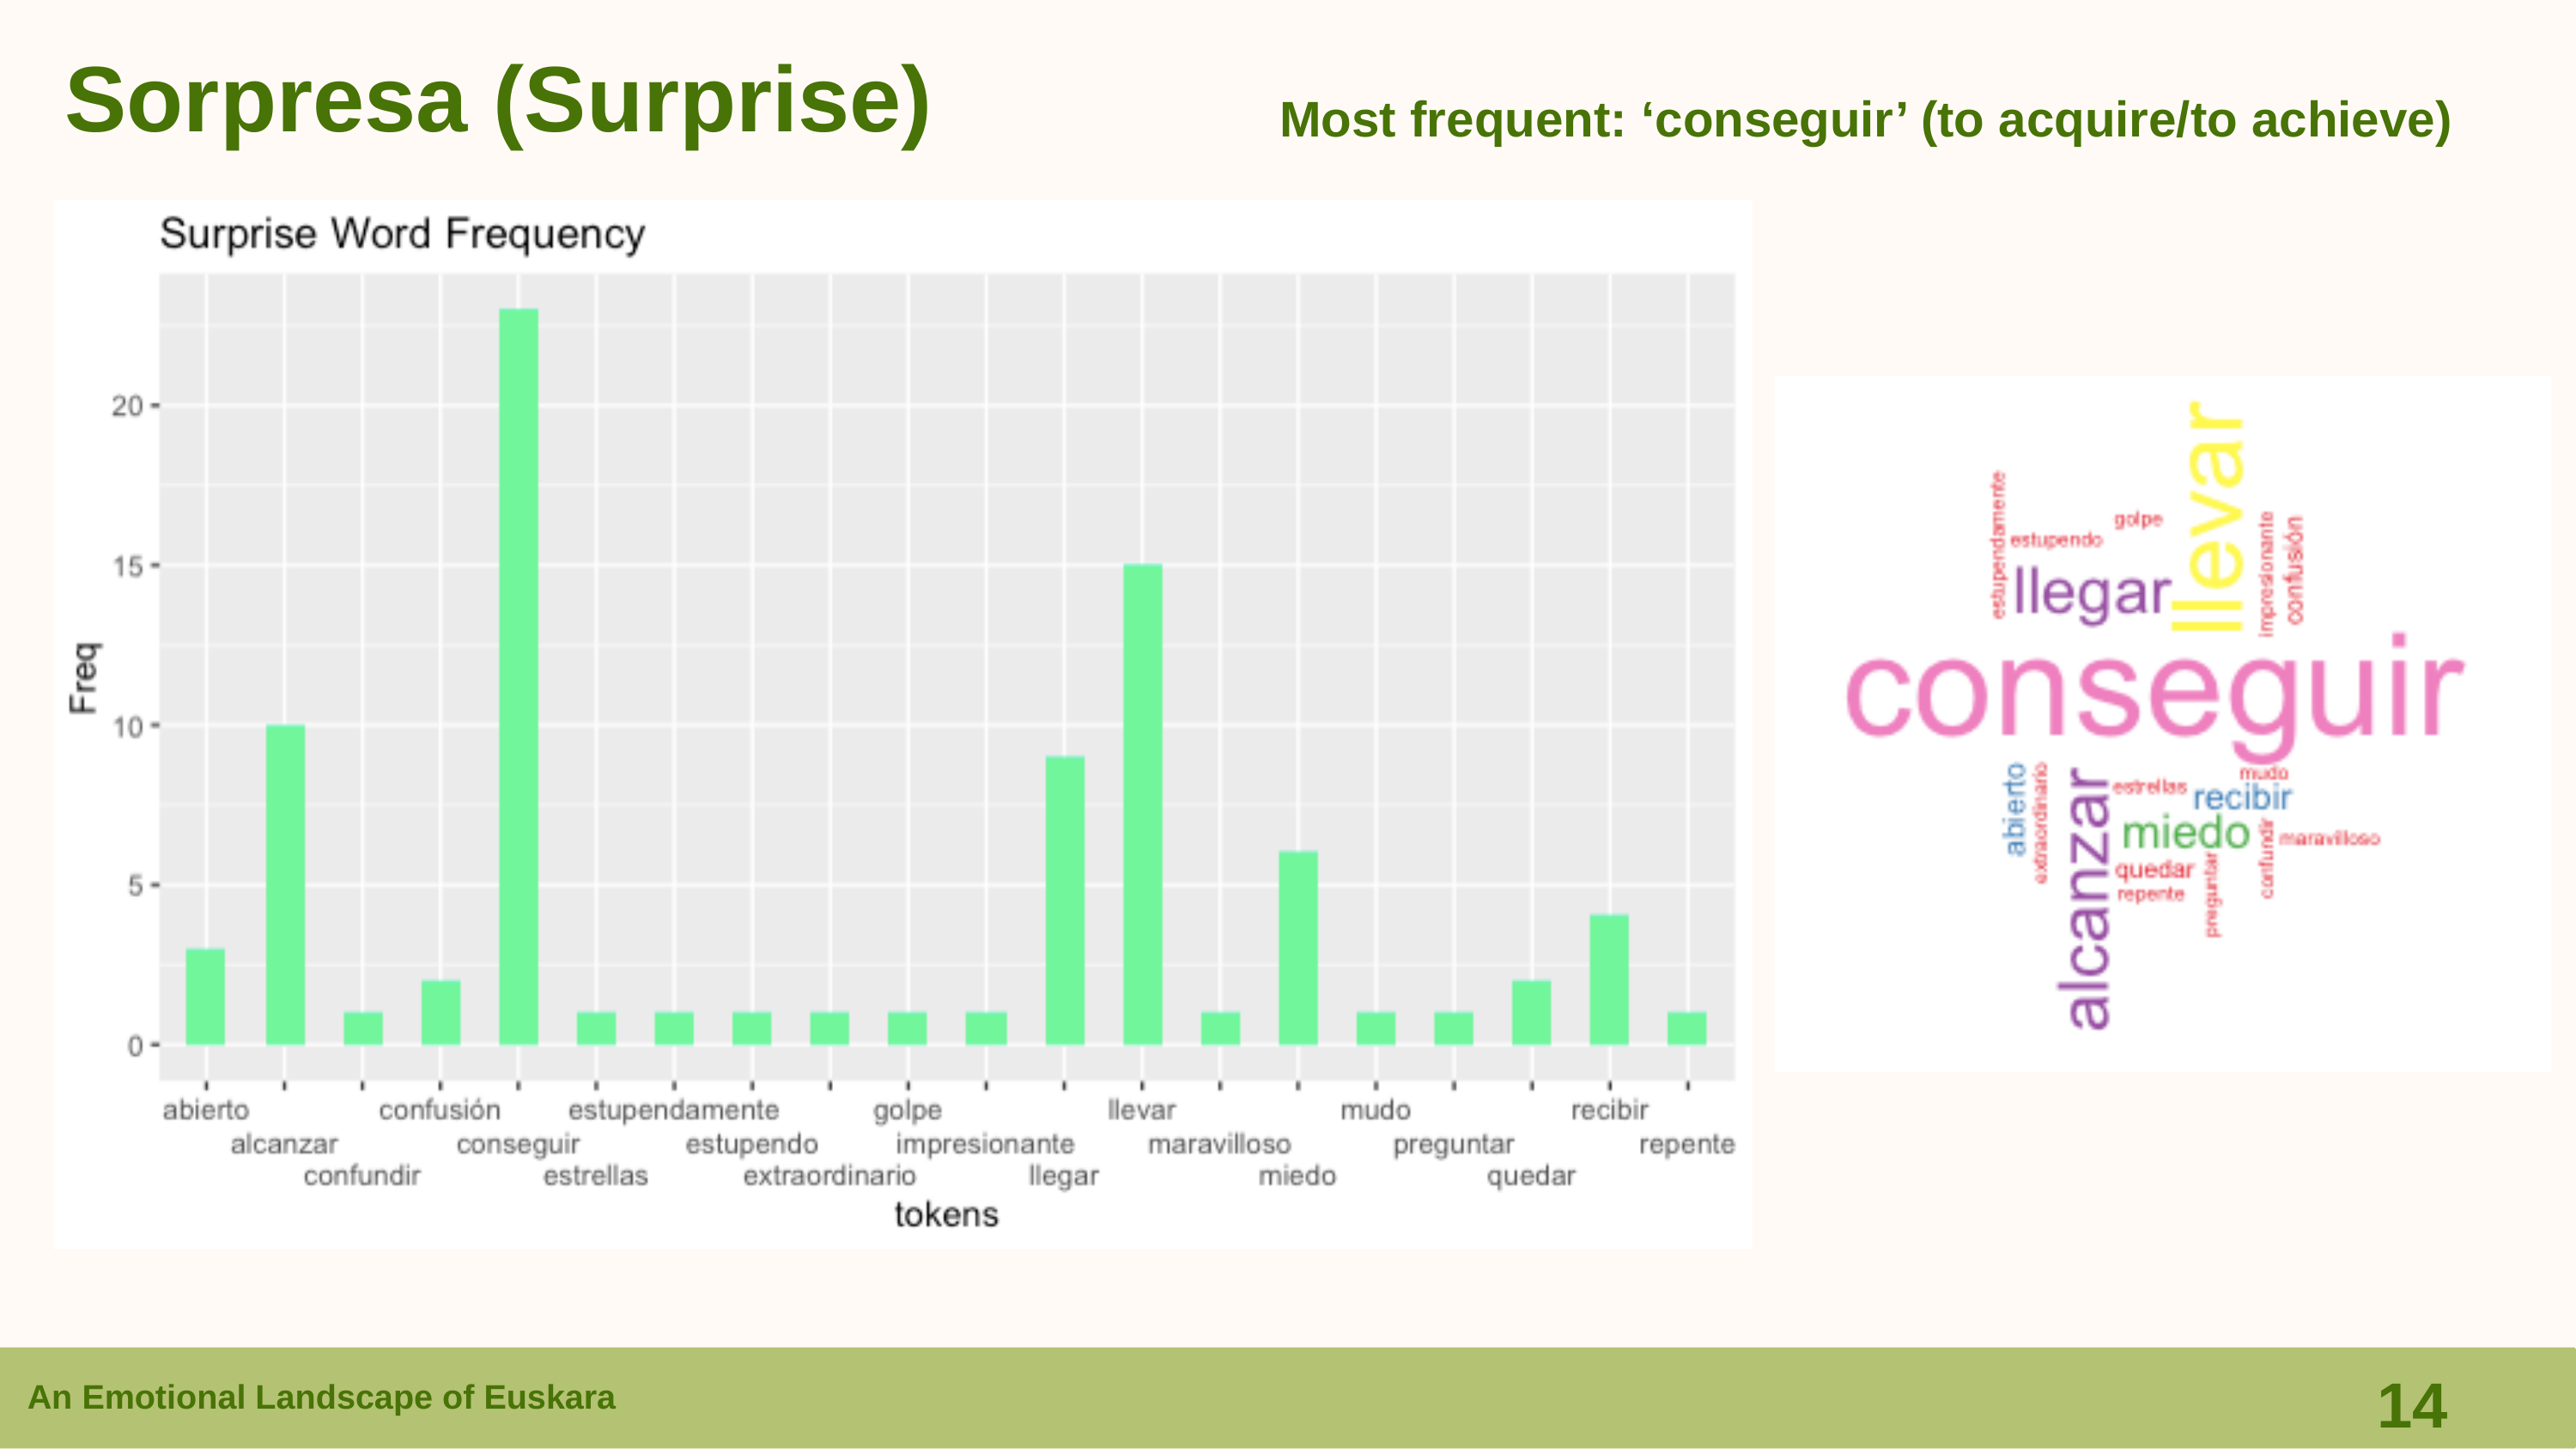

Sorpresa (Surprise)
Most frequent: ‘conseguir’ (to acquire/to achieve)

14
An Emotional Landscape of Euskara